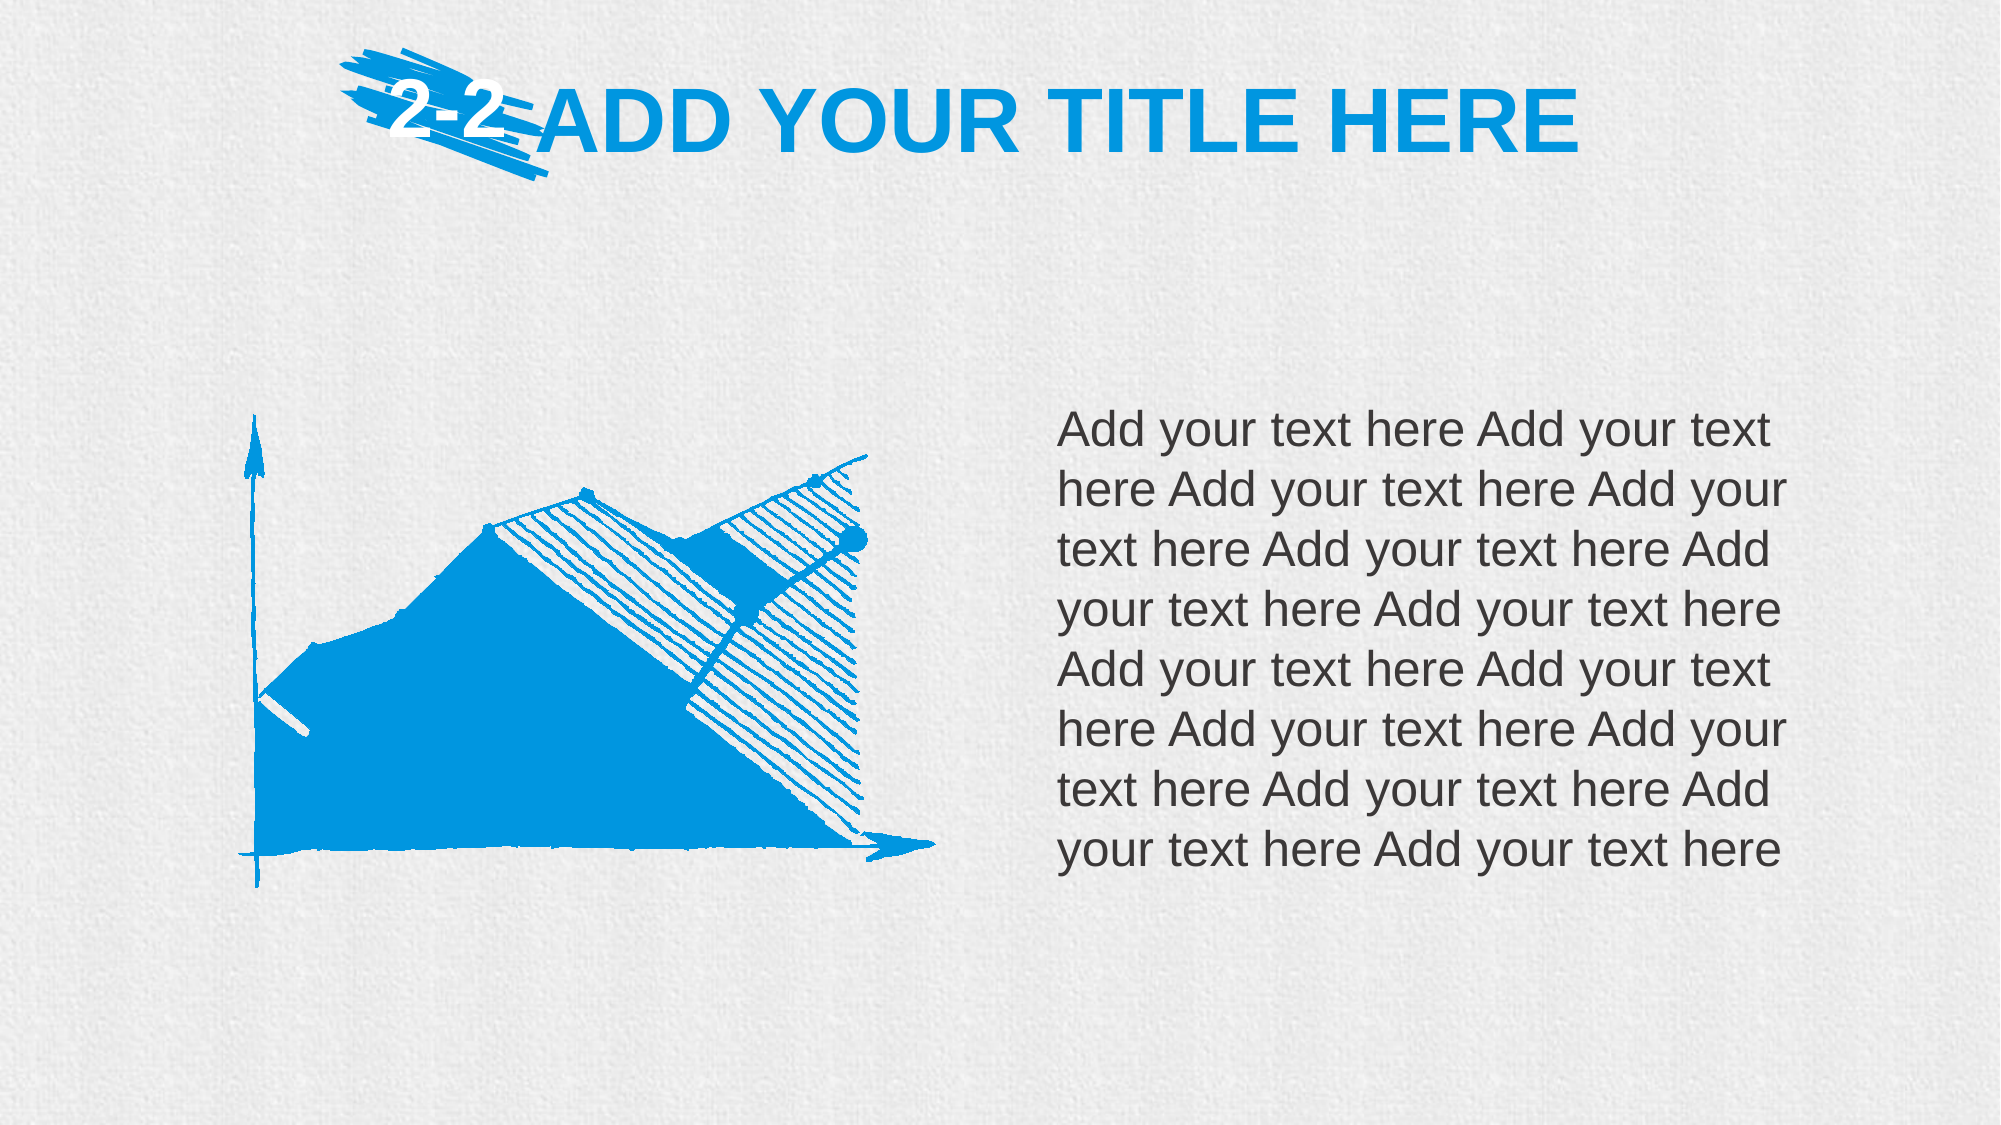

2-2
ADD YOUR TITLE HERE
Add your text here Add your text here Add your text here Add your text here Add your text here Add your text here Add your text here Add your text here Add your text here Add your text here Add your text here Add your text here Add your text here Add your text here